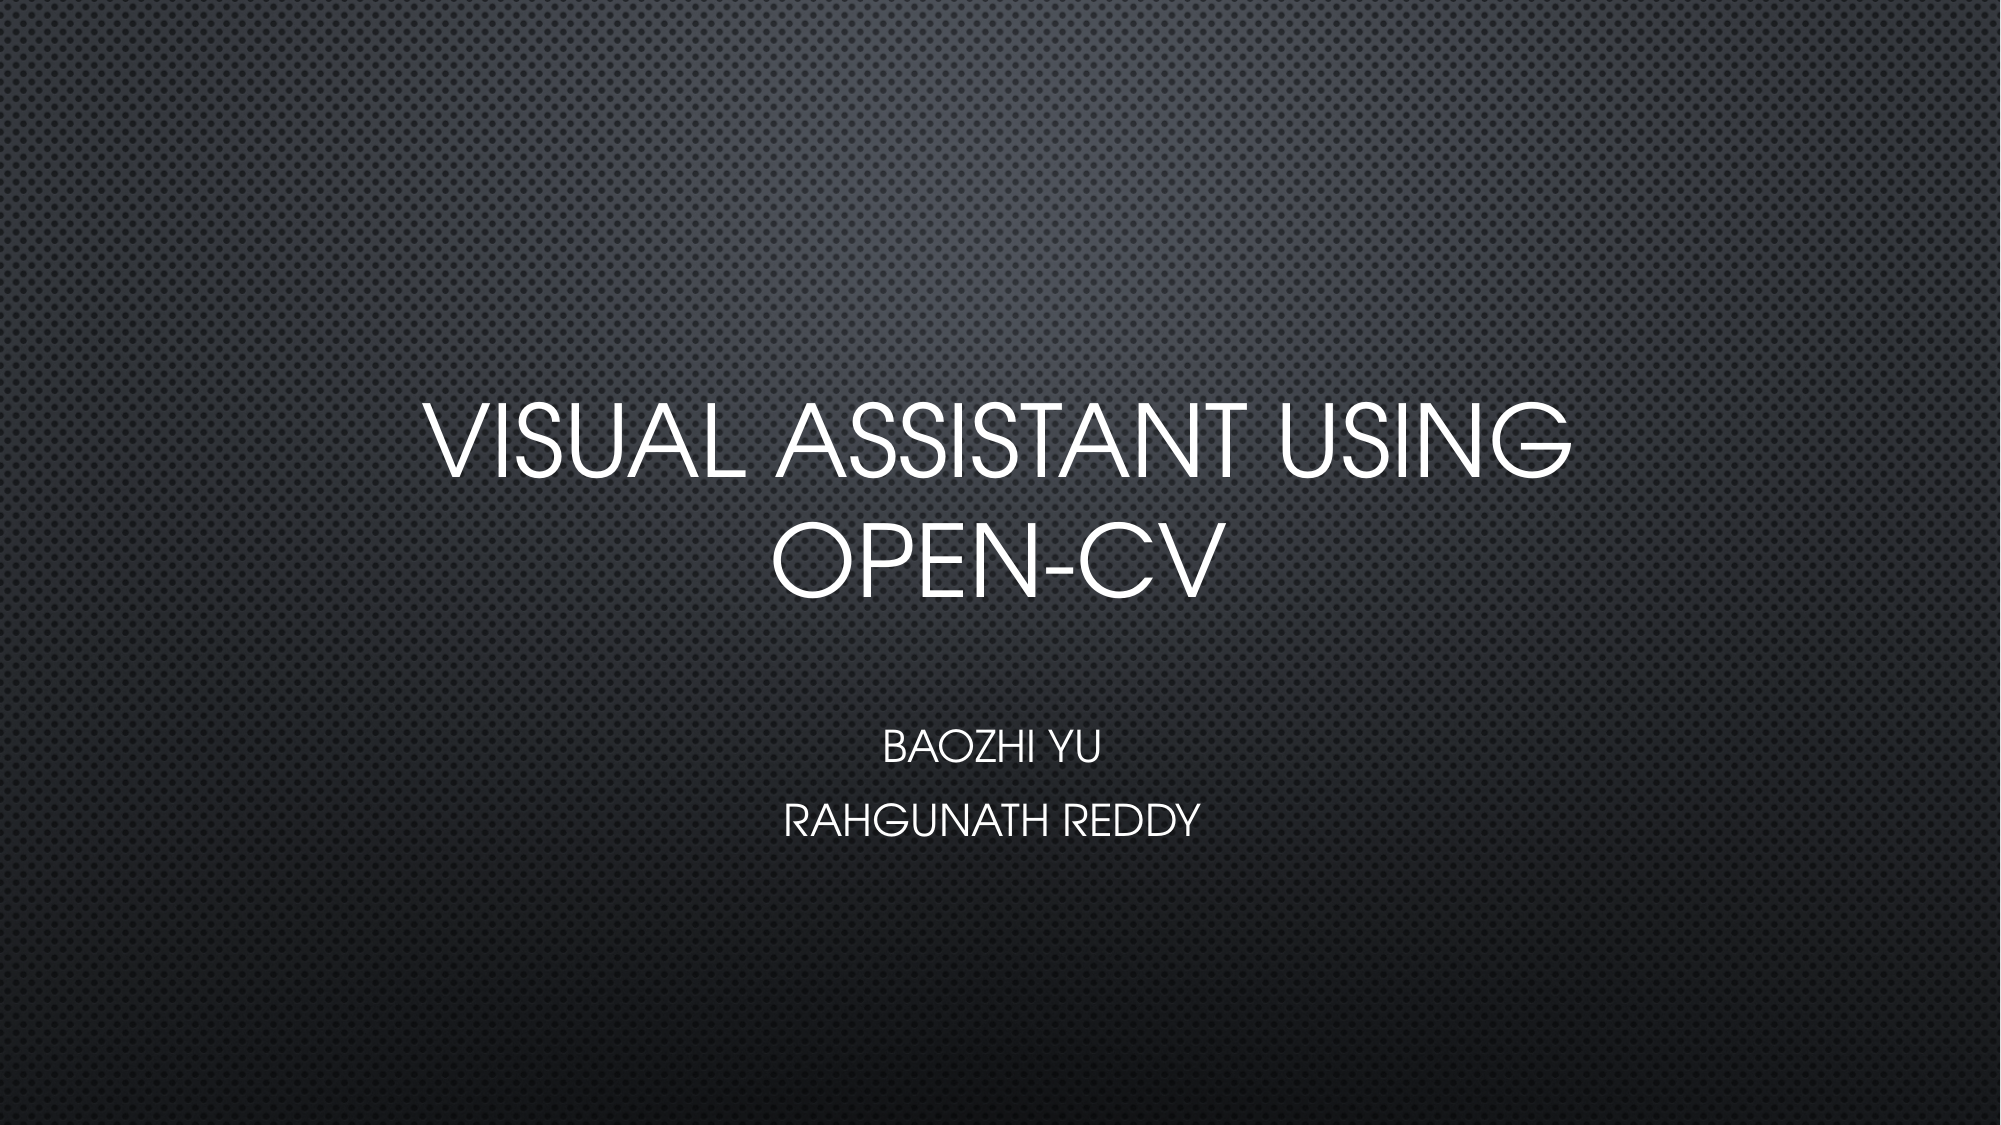

# Visual assistant using Open-CV

Baozhi YU
Rahgunath Reddy